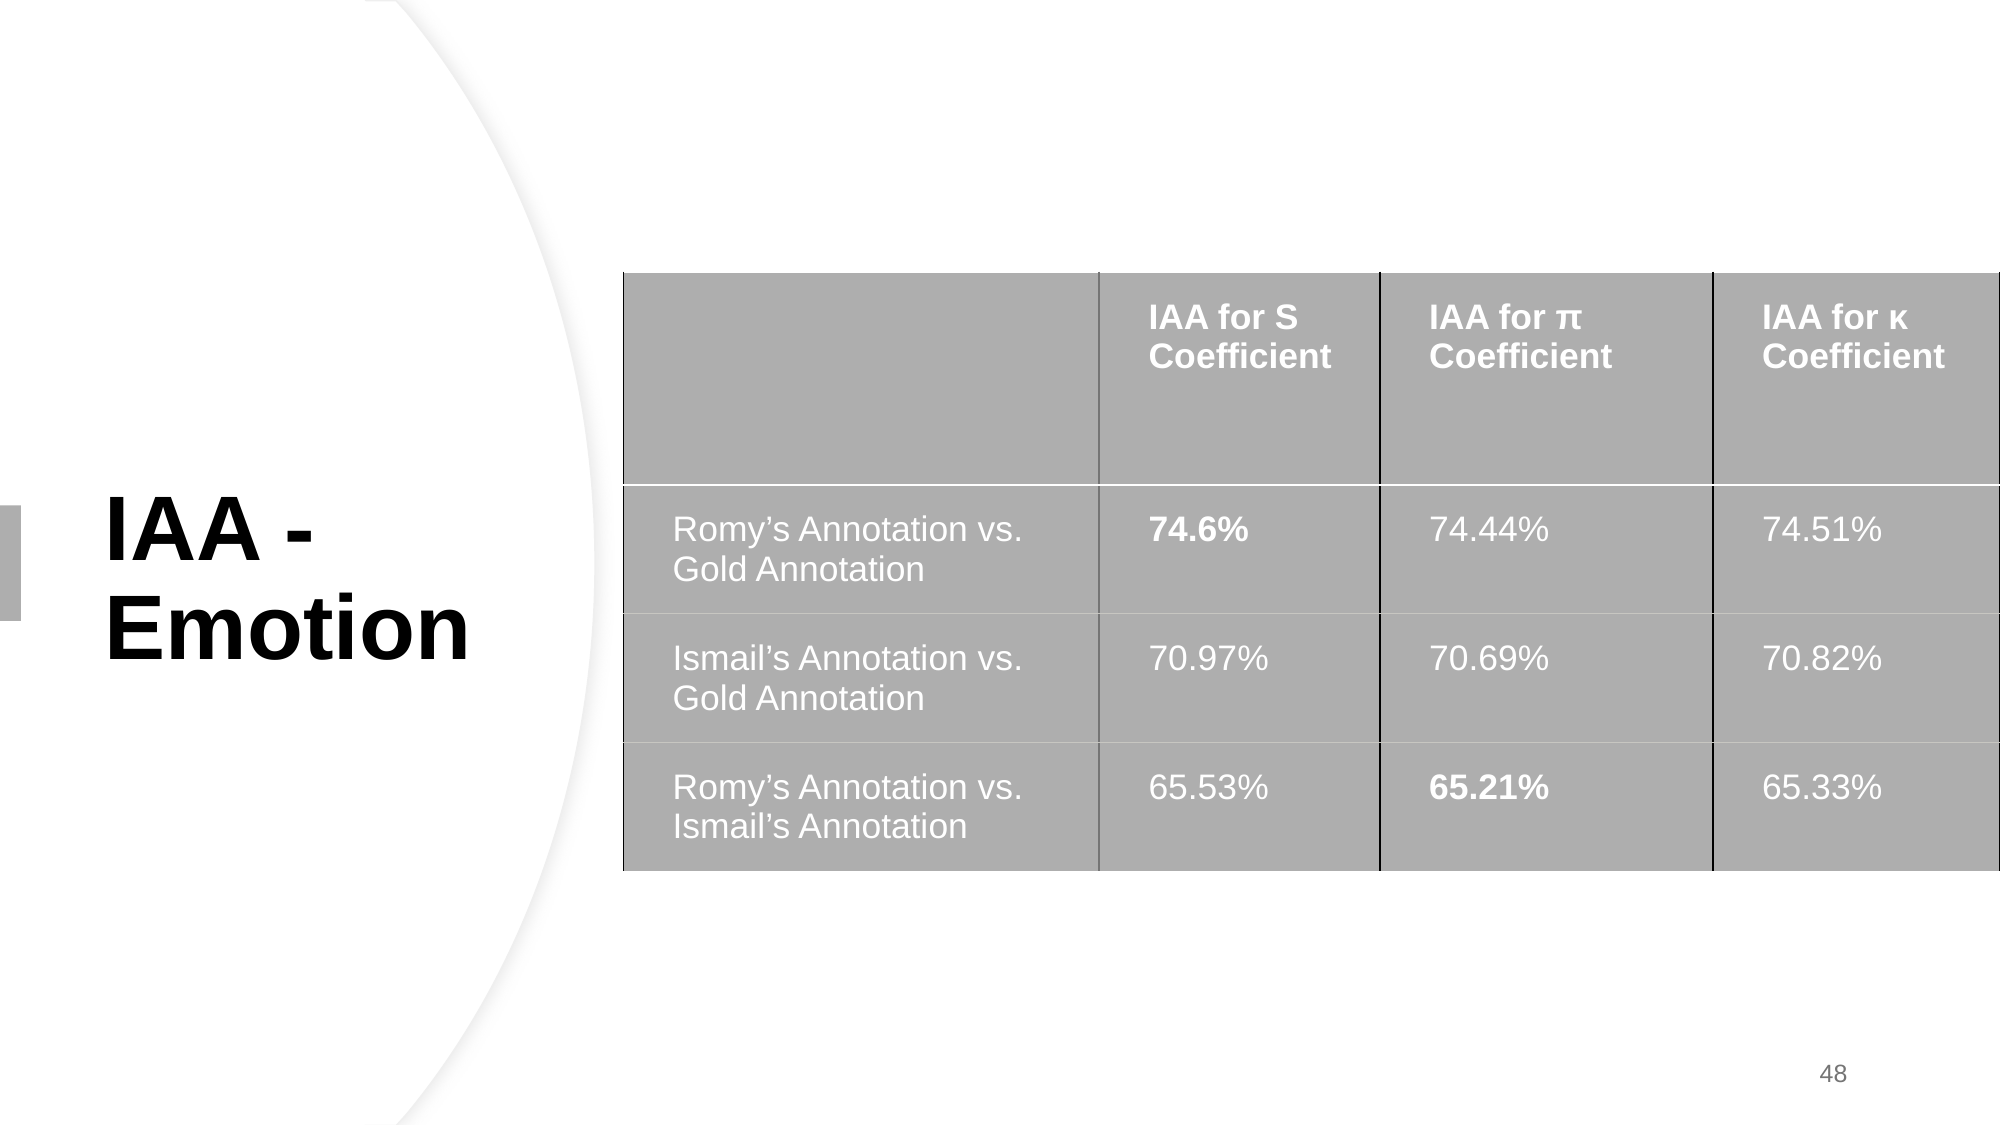

# IAA -
Emotion
|  | IAA for S Coefficient | IAA for π  Coefficient | IAA for κ Coefficient |
| --- | --- | --- | --- |
| Romy’s Annotation vs. Gold Annotation | 74.6% | 74.44% | 74.51% |
| Ismail’s Annotation vs. Gold Annotation | 70.97% | 70.69% | 70.82% |
| Romy’s Annotation vs. Ismail’s Annotation | 65.53% | 65.21% | 65.33% |

48